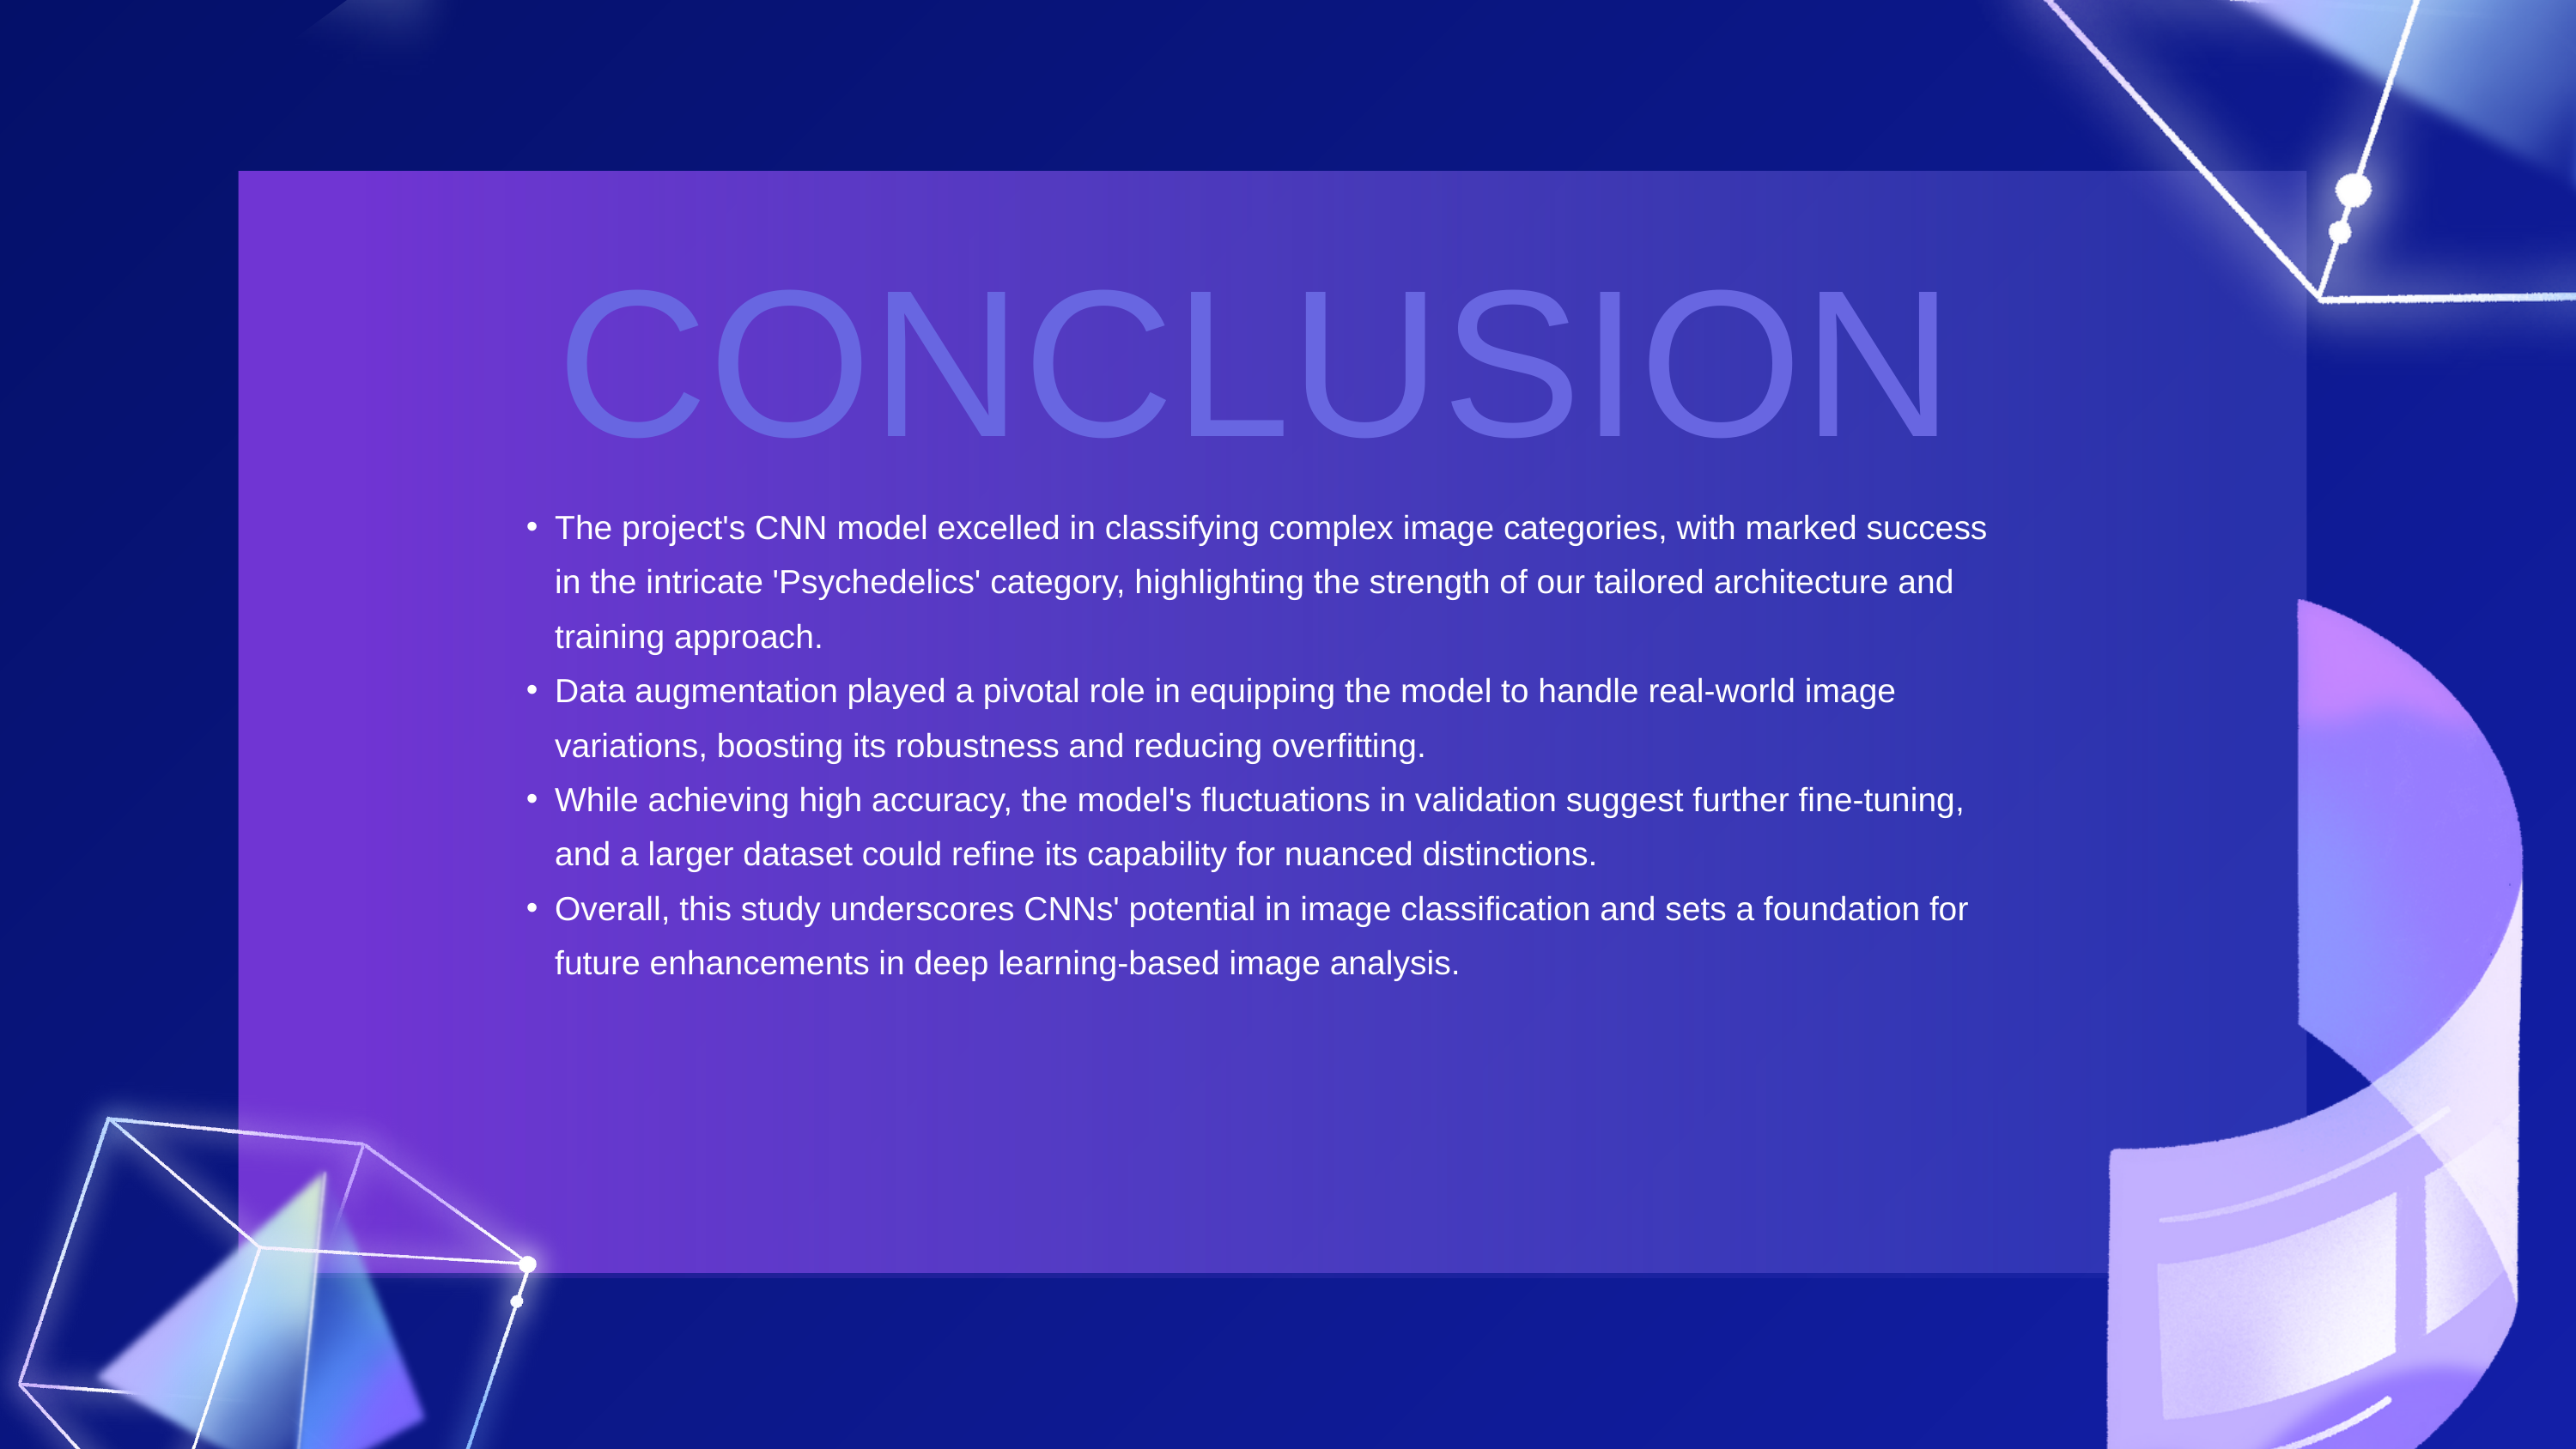

CONCLUSION
The project's CNN model excelled in classifying complex image categories, with marked success in the intricate 'Psychedelics' category, highlighting the strength of our tailored architecture and training approach.
Data augmentation played a pivotal role in equipping the model to handle real-world image variations, boosting its robustness and reducing overfitting.
While achieving high accuracy, the model's fluctuations in validation suggest further fine-tuning, and a larger dataset could refine its capability for nuanced distinctions.
Overall, this study underscores CNNs' potential in image classification and sets a foundation for future enhancements in deep learning-based image analysis.